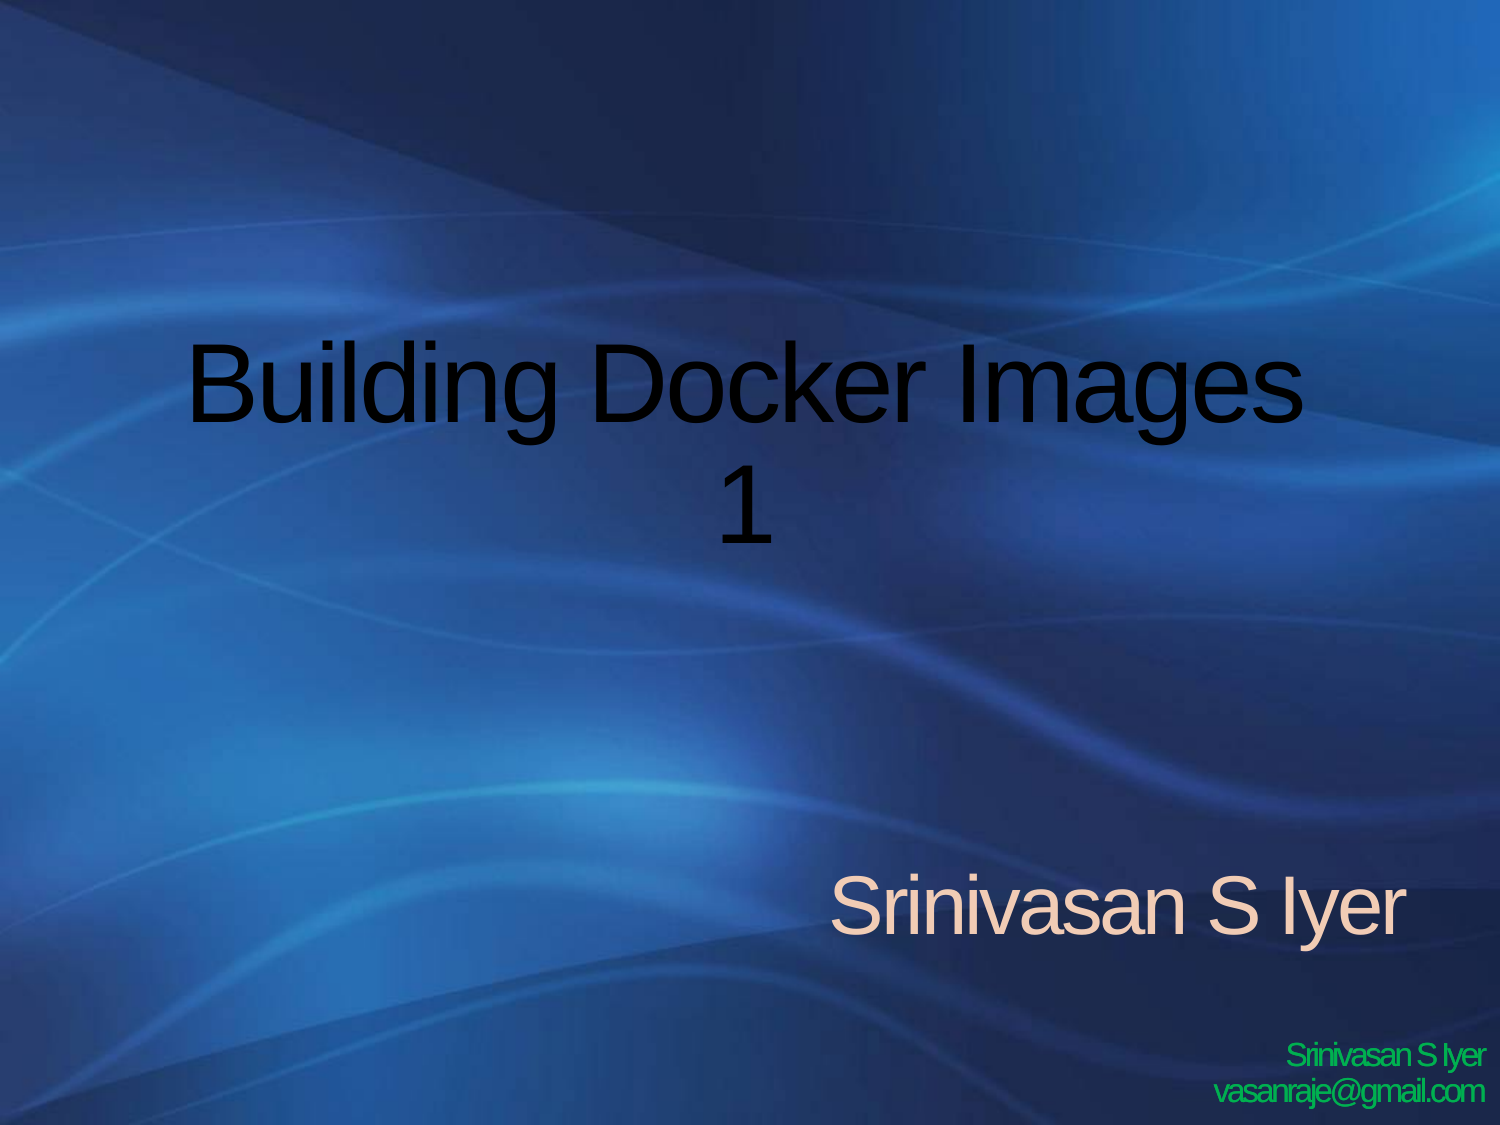

Building Docker Images
1
Srinivasan S Iyer